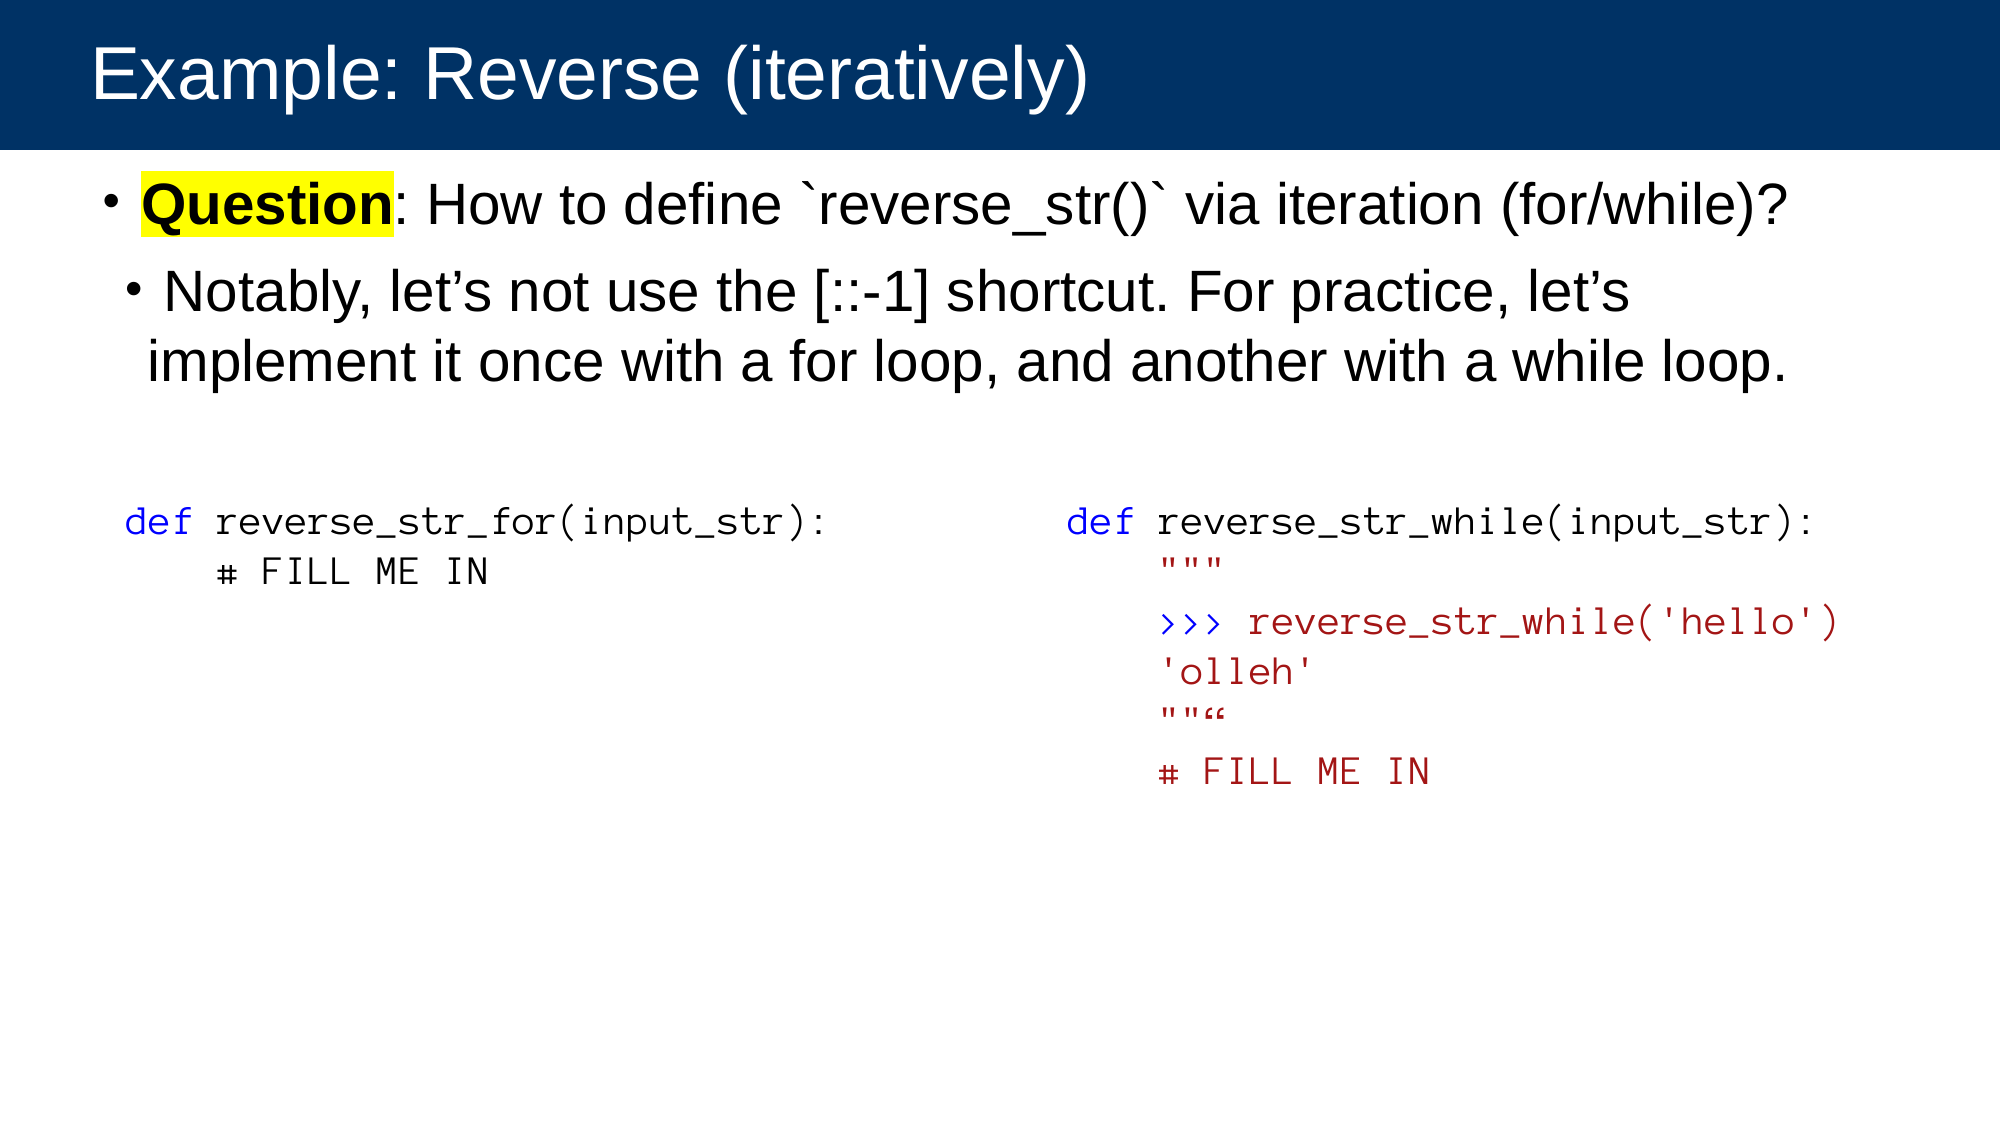

# Example: Reverse (iteratively)
 Question: How to define `reverse_str()` via iteration (for/while)?
 Notably, let’s not use the [::-1] shortcut. For practice, let’s implement it once with a for loop, and another with a while loop.
def reverse_str_for(input_str):
    # FILL ME IN
def reverse_str_while(input_str):
    """
    >>> reverse_str_while('hello')
    'olleh'
    ""“
    # FILL ME IN